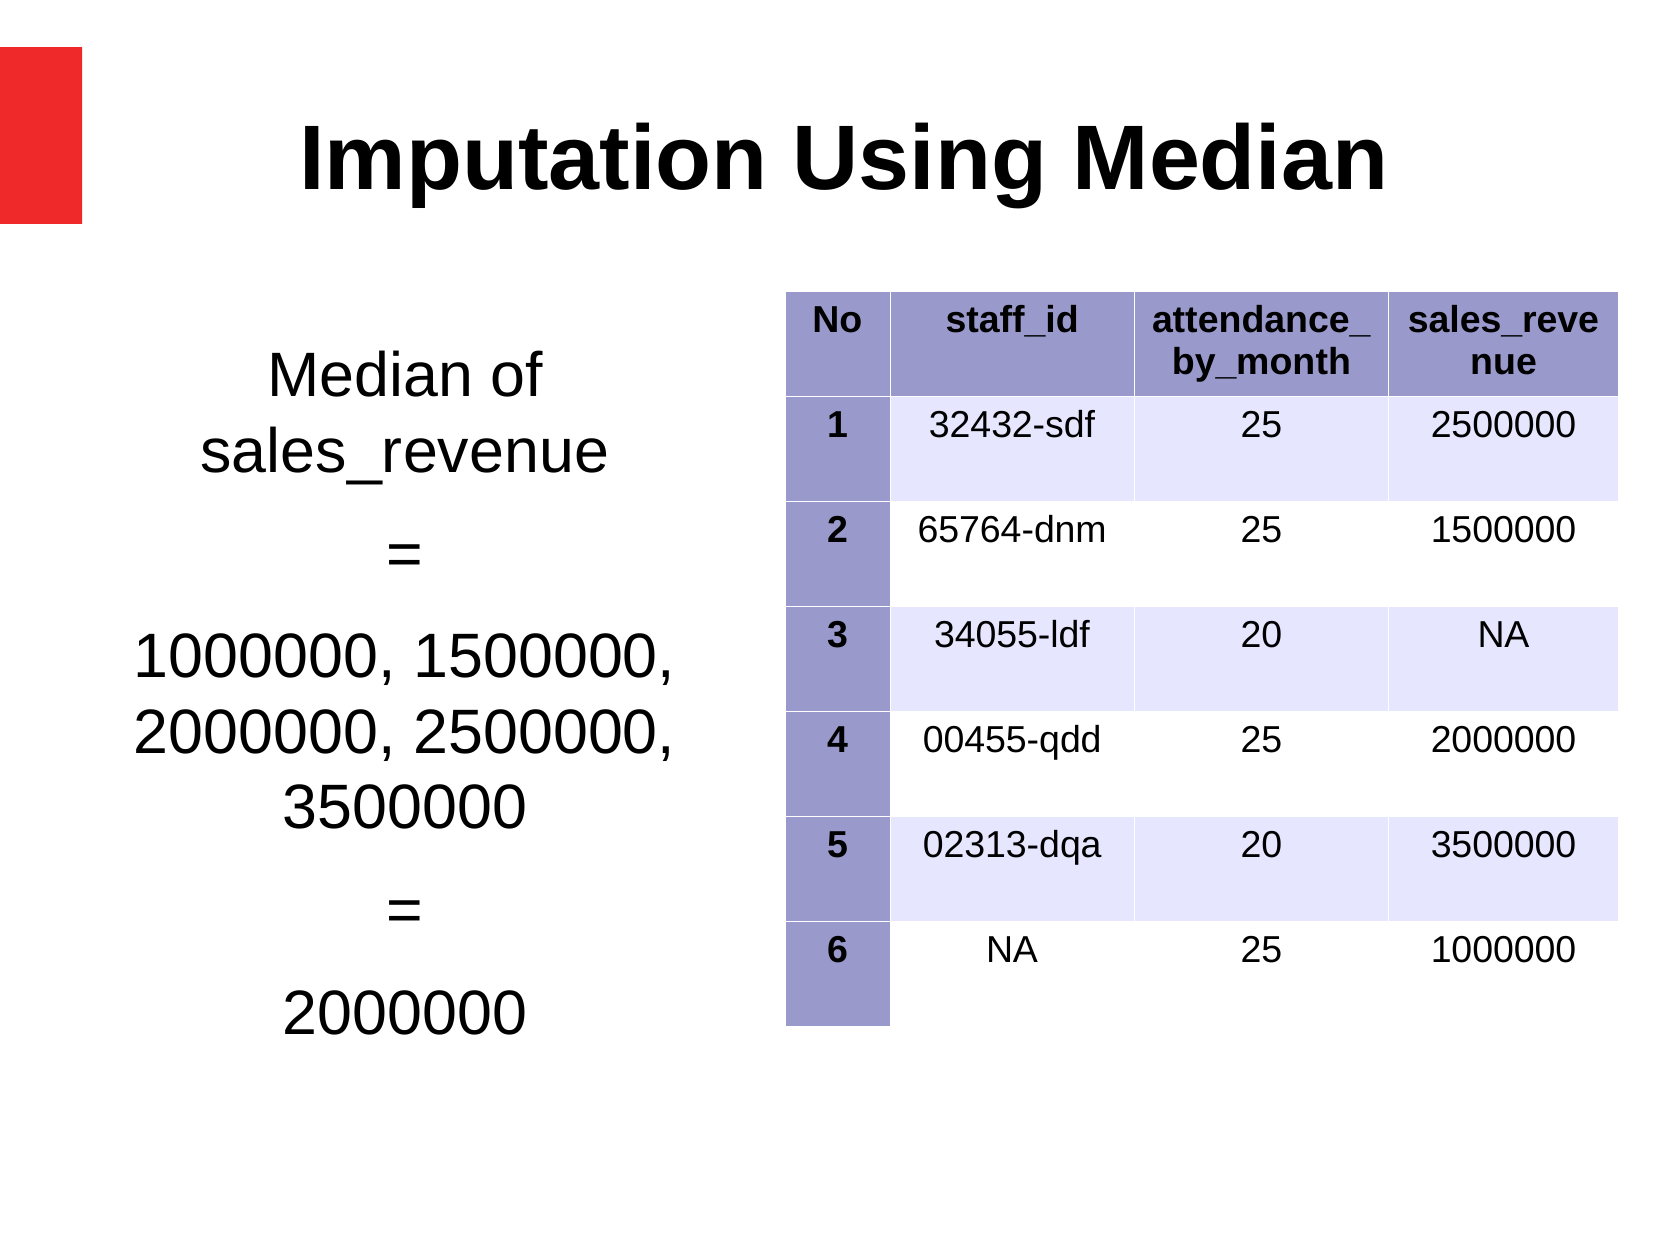

Imputation Using Median
| No | staff\_id | attendance\_by\_month | sales\_revenue |
| --- | --- | --- | --- |
| 1 | 32432-sdf | 25 | 2500000 |
| 2 | 65764-dnm | 25 | 1500000 |
| 3 | 34055-ldf | 20 | NA |
| 4 | 00455-qdd | 25 | 2000000 |
| 5 | 02313-dqa | 20 | 3500000 |
| 6 | NA | 25 | 1000000 |
Median of sales_revenue
=
1000000, 1500000, 2000000, 2500000, 3500000
=
2000000